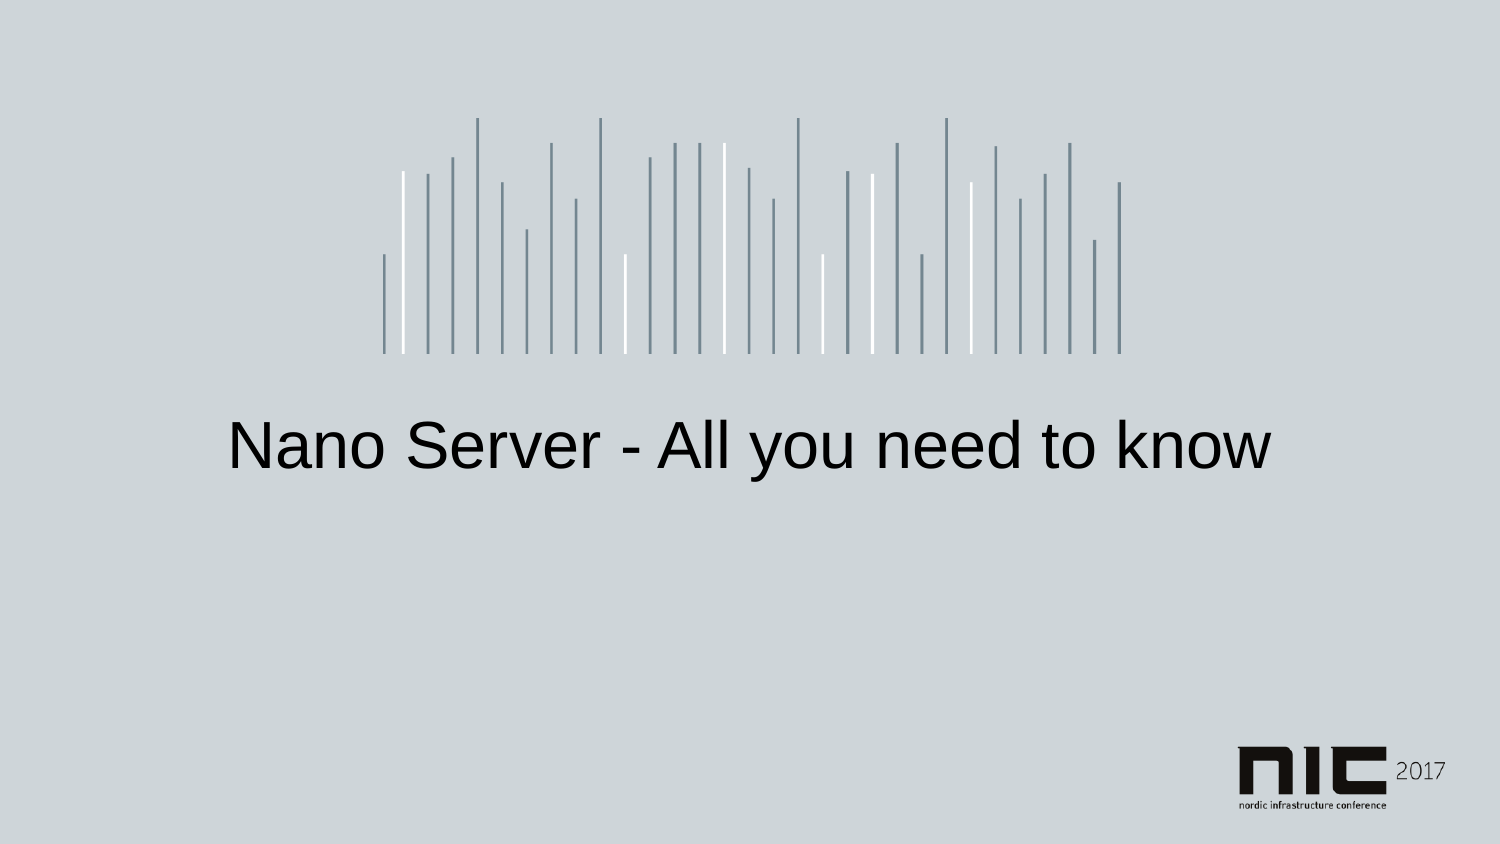

# Nano Server - All you need to know